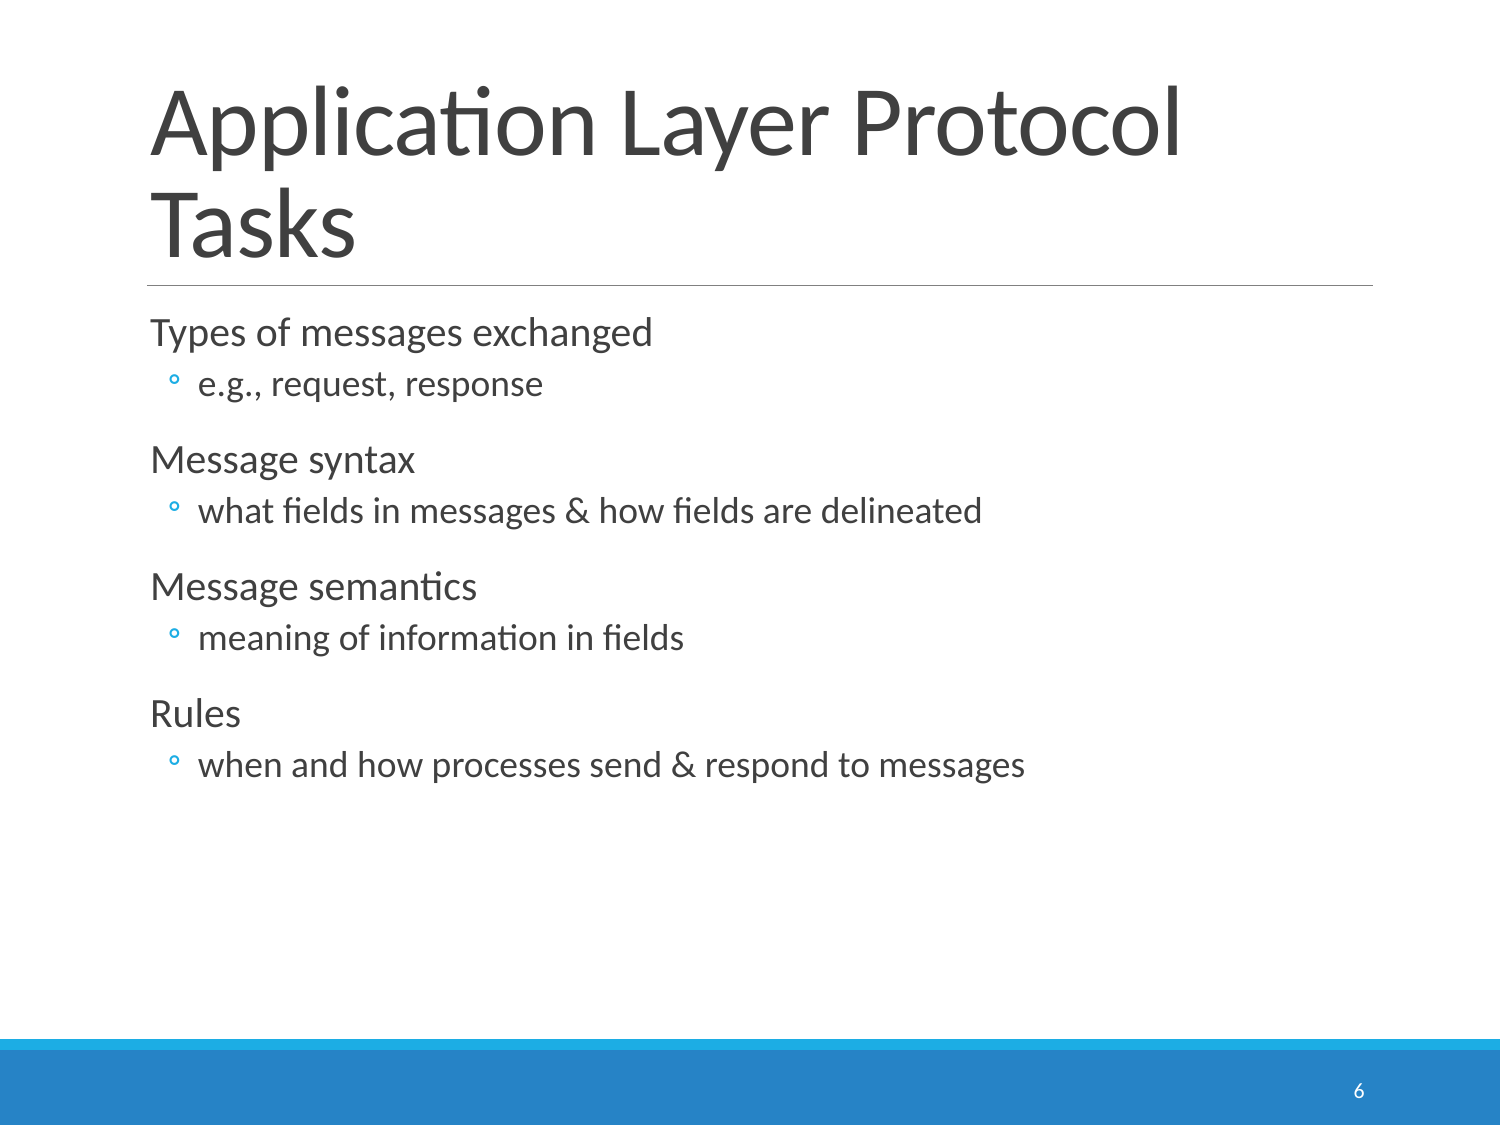

# Application Layer Protocol Tasks
Types of messages exchanged
e.g., request, response
Message syntax
what fields in messages & how fields are delineated
Message semantics
meaning of information in fields
Rules
when and how processes send & respond to messages

6